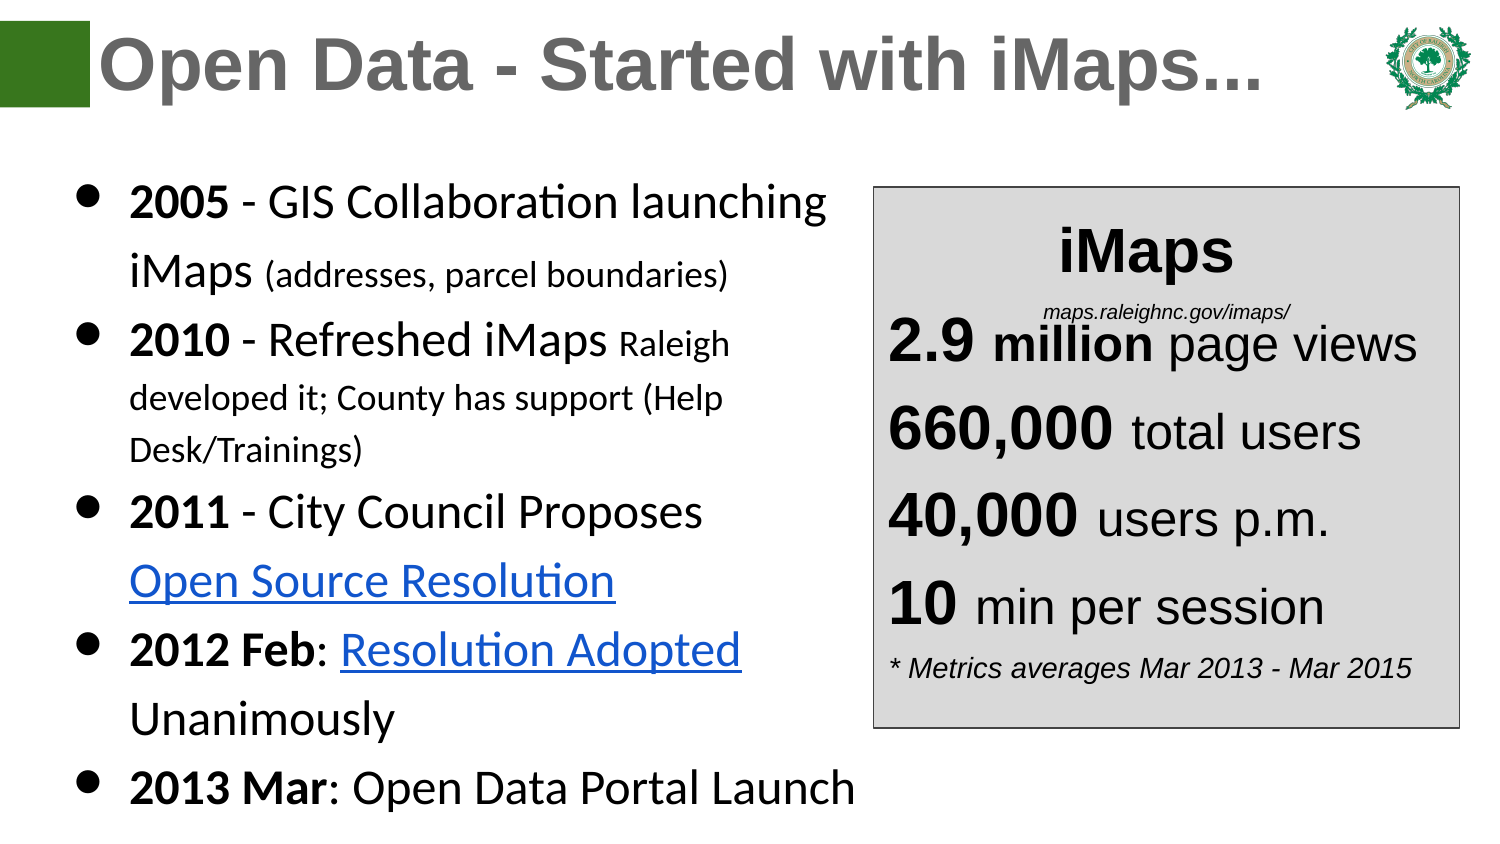

# Open Data - Started with iMaps...
2005 - GIS Collaboration launching iMaps (addresses, parcel boundaries)
2010 - Refreshed iMaps Raleigh developed it; County has support (Help Desk/Trainings)
2011 - City Council Proposes
Open Source Resolution
2012 Feb: Resolution Adopted Unanimously
2013 Mar: Open Data Portal Launch
iMaps
2.9 million page views
660,000 total users
40,000 users p.m.
10 min per session
* Metrics averages Mar 2013 - Mar 2015
maps.raleighnc.gov/imaps/